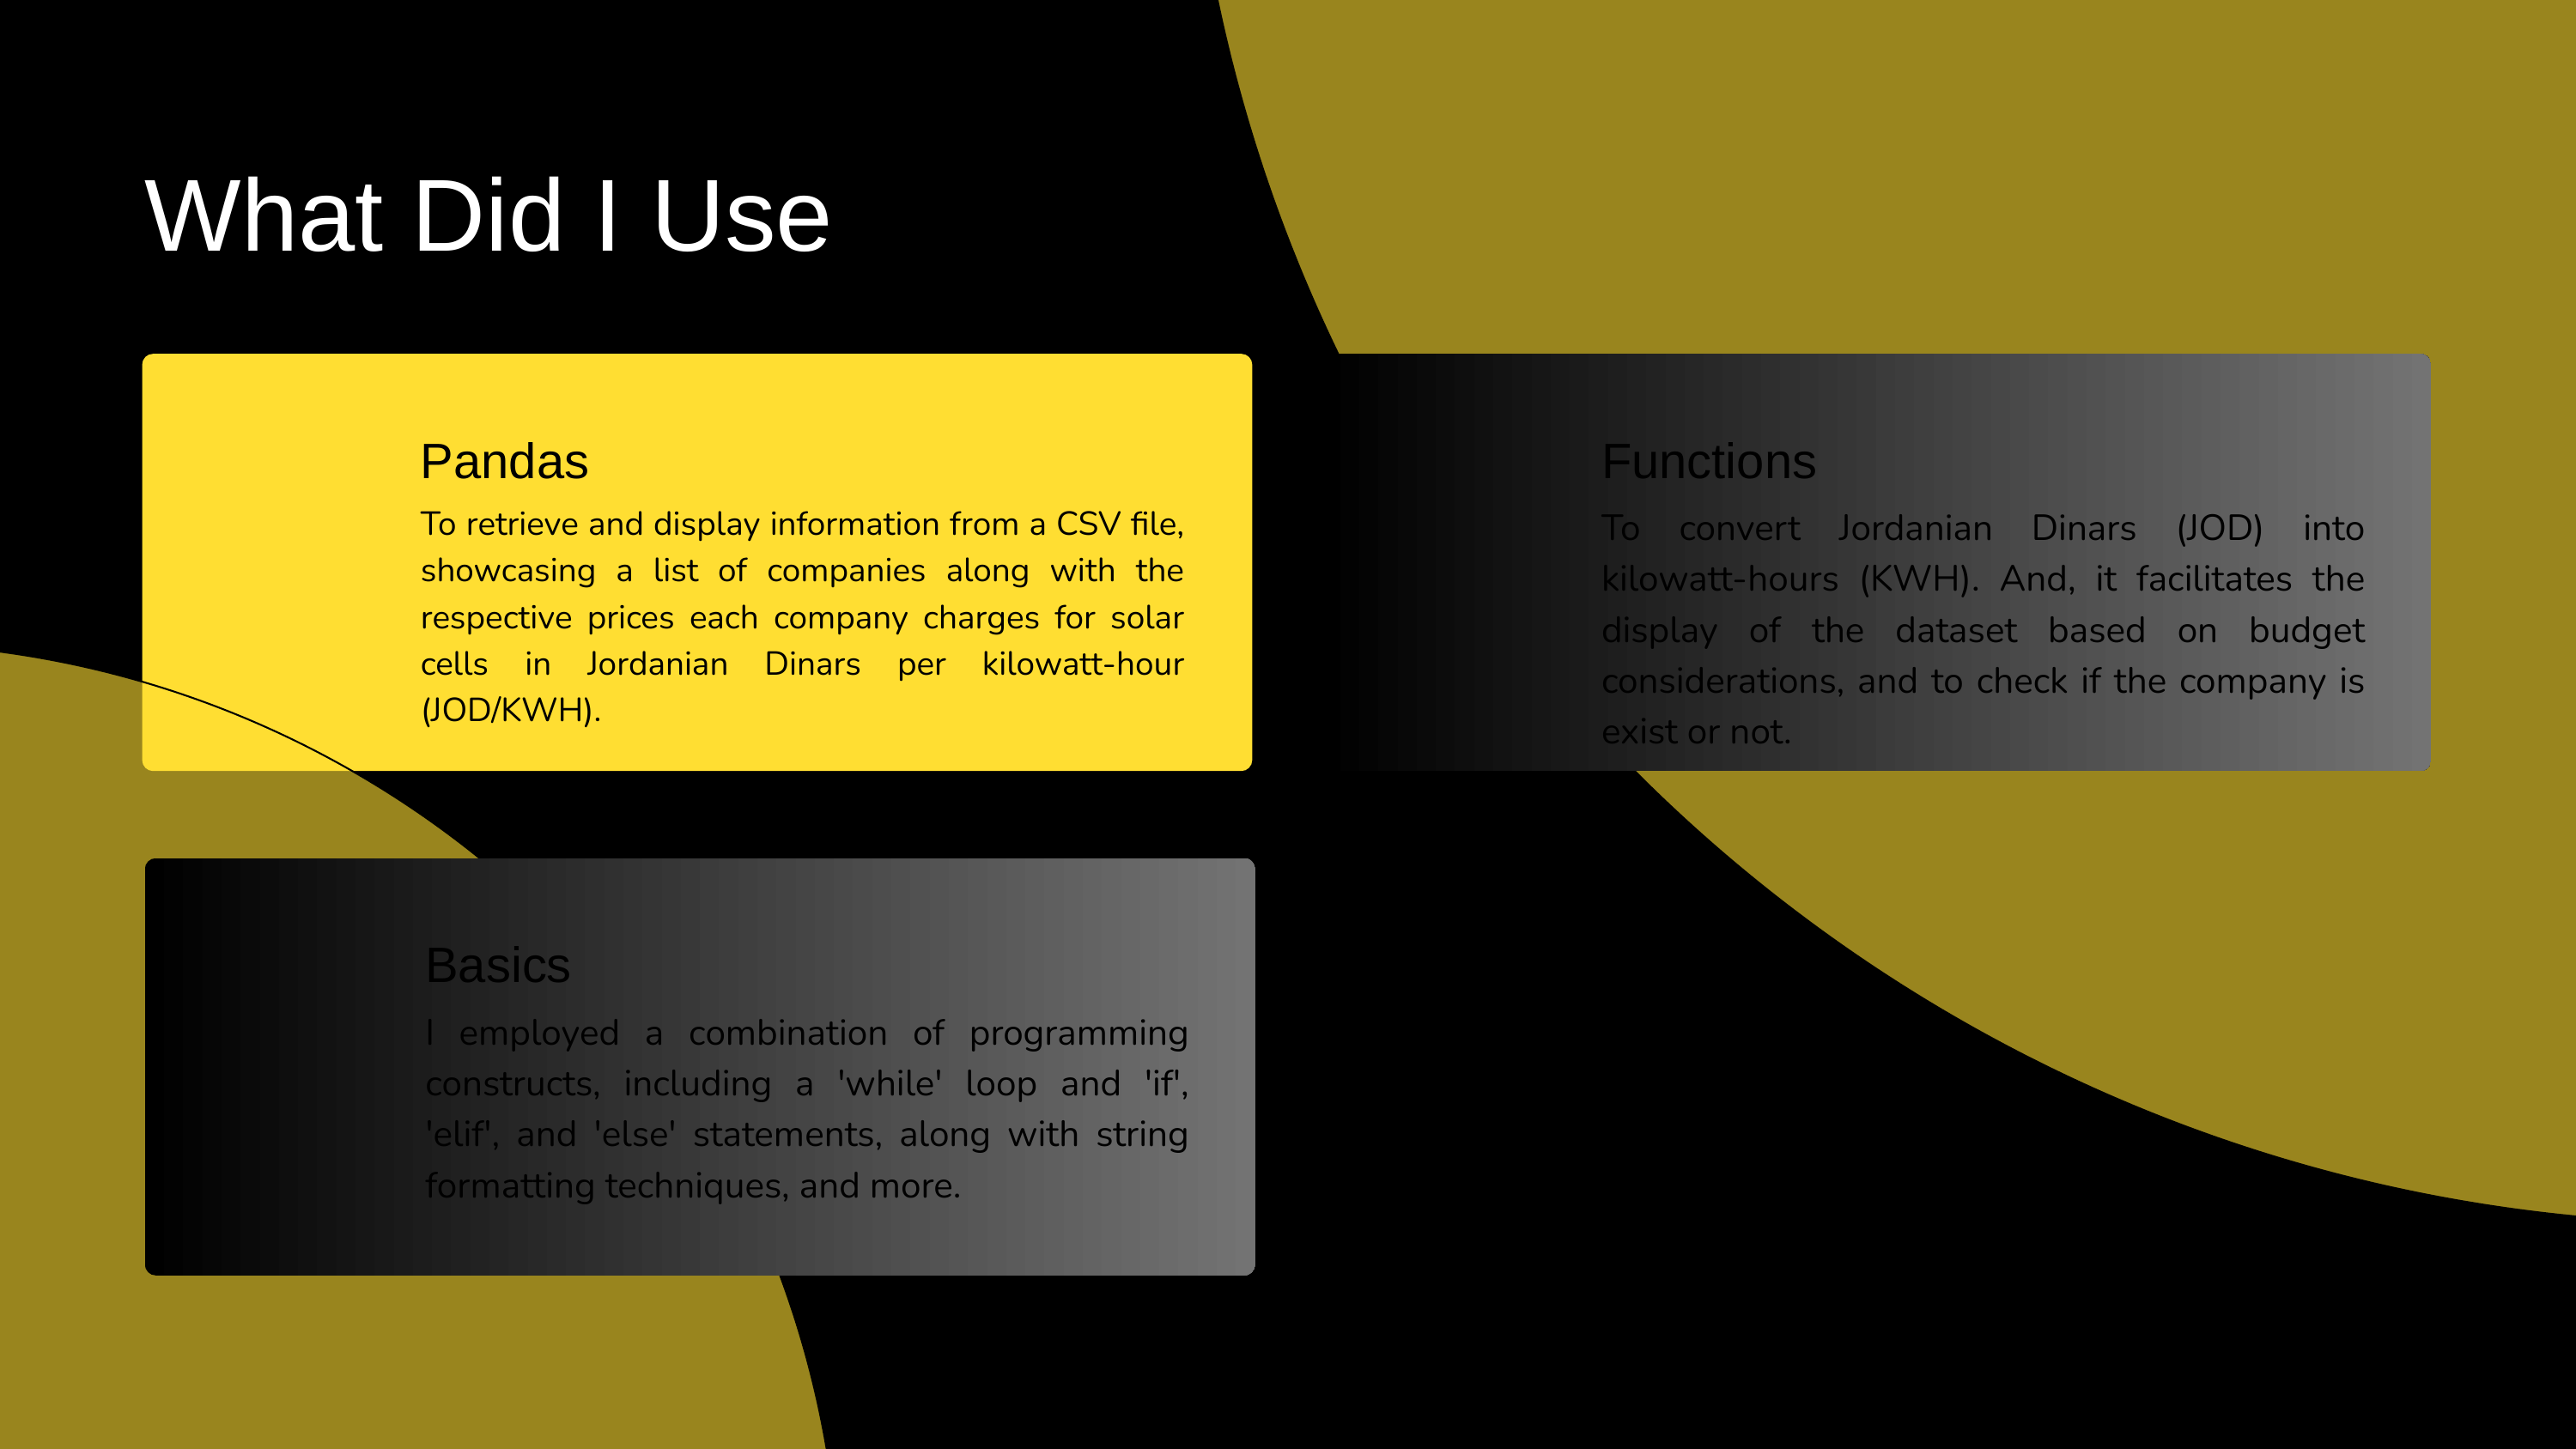

What Did I Use

Pandas
Functions
To retrieve and display information from a CSV file, showcasing a list of companies along with the respective prices each company charges for solar cells in Jordanian Dinars per kilowatt-hour (JOD/KWH).
To convert Jordanian Dinars (JOD) into kilowatt-hours (KWH). And, it facilitates the display of the dataset based on budget considerations, and to check if the company is exist or not.

Basics
I employed a combination of programming constructs, including a 'while' loop and 'if', 'elif', and 'else' statements, along with string formatting techniques, and more.